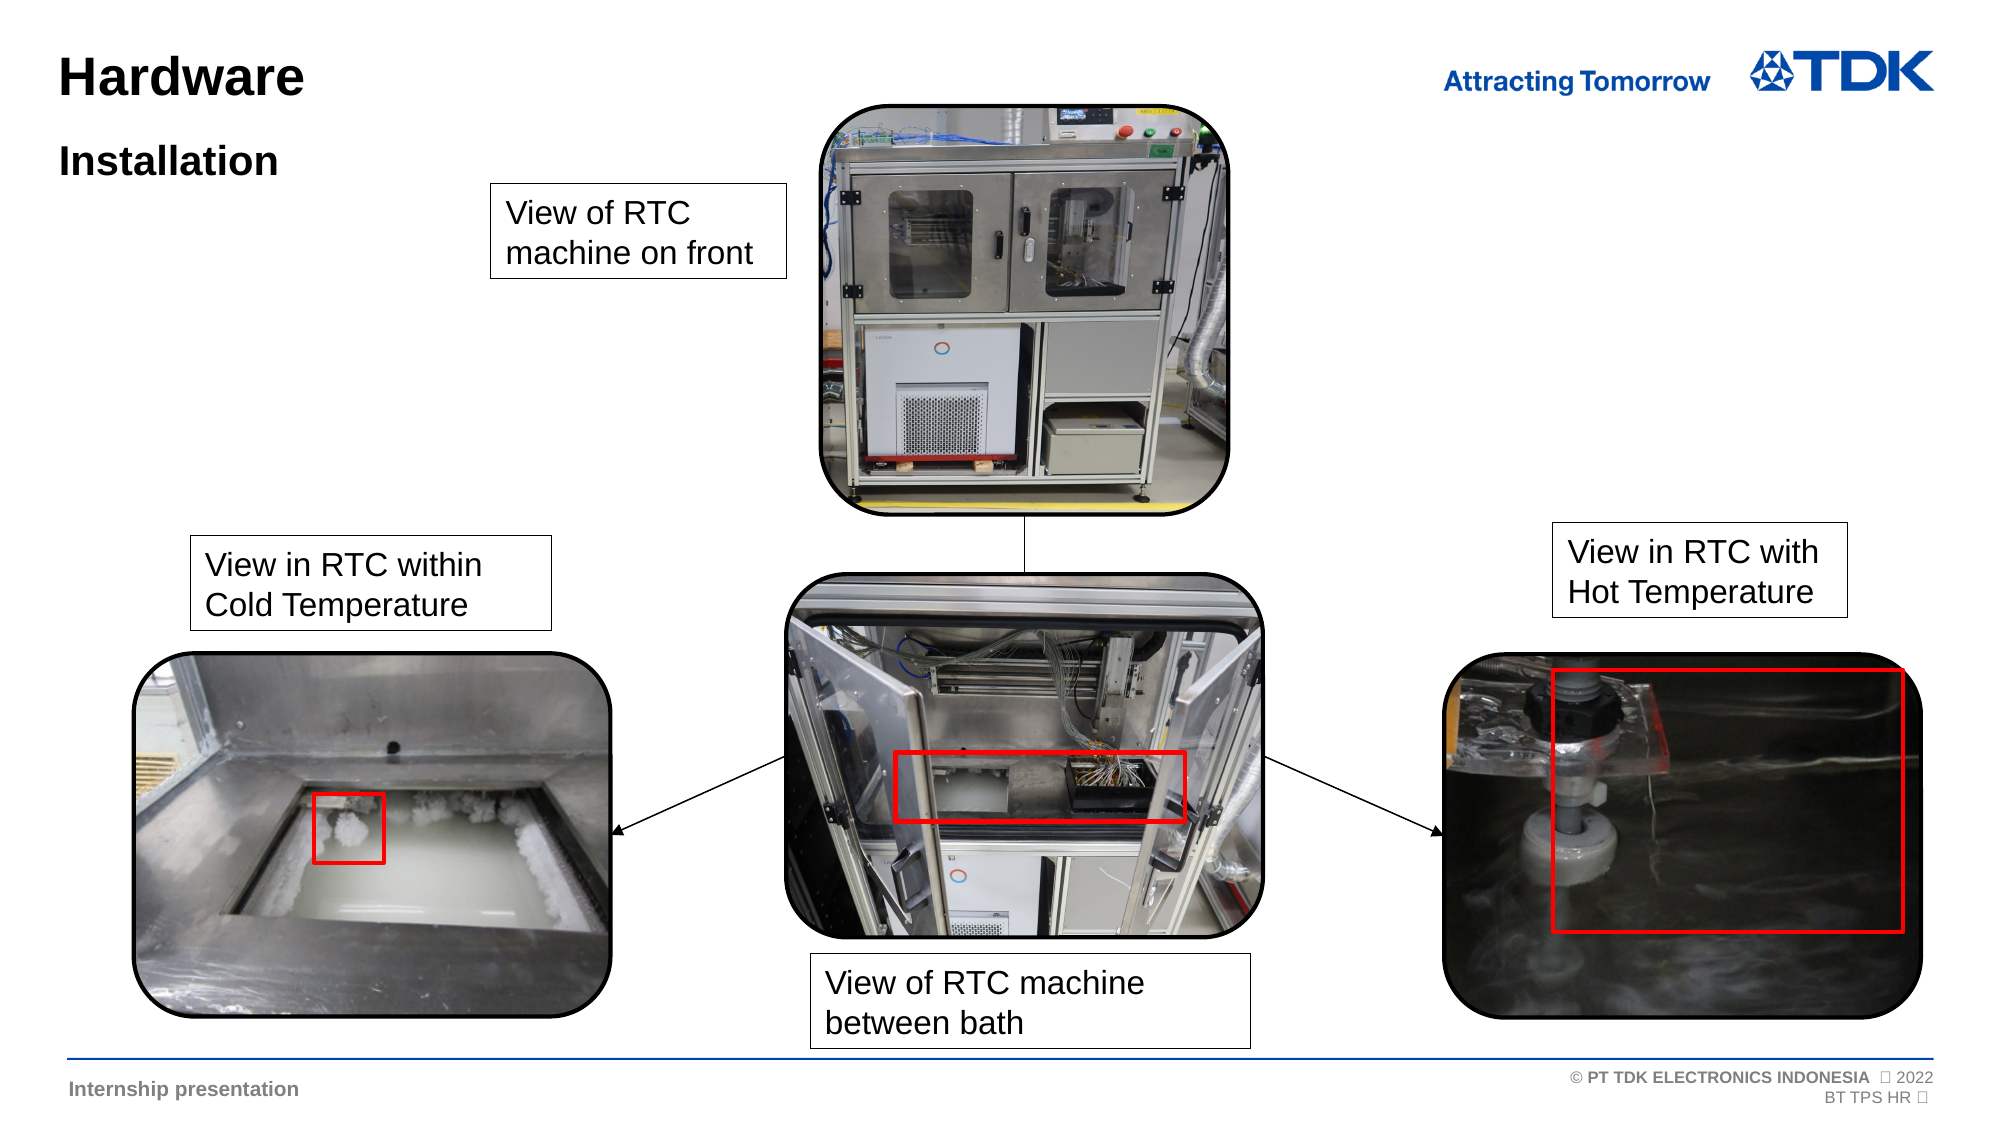

Hardware

# Installation
View of RTC machine on front
View in RTC with Hot Temperature
View in RTC within Cold Temperature

View of RTC machine between bath